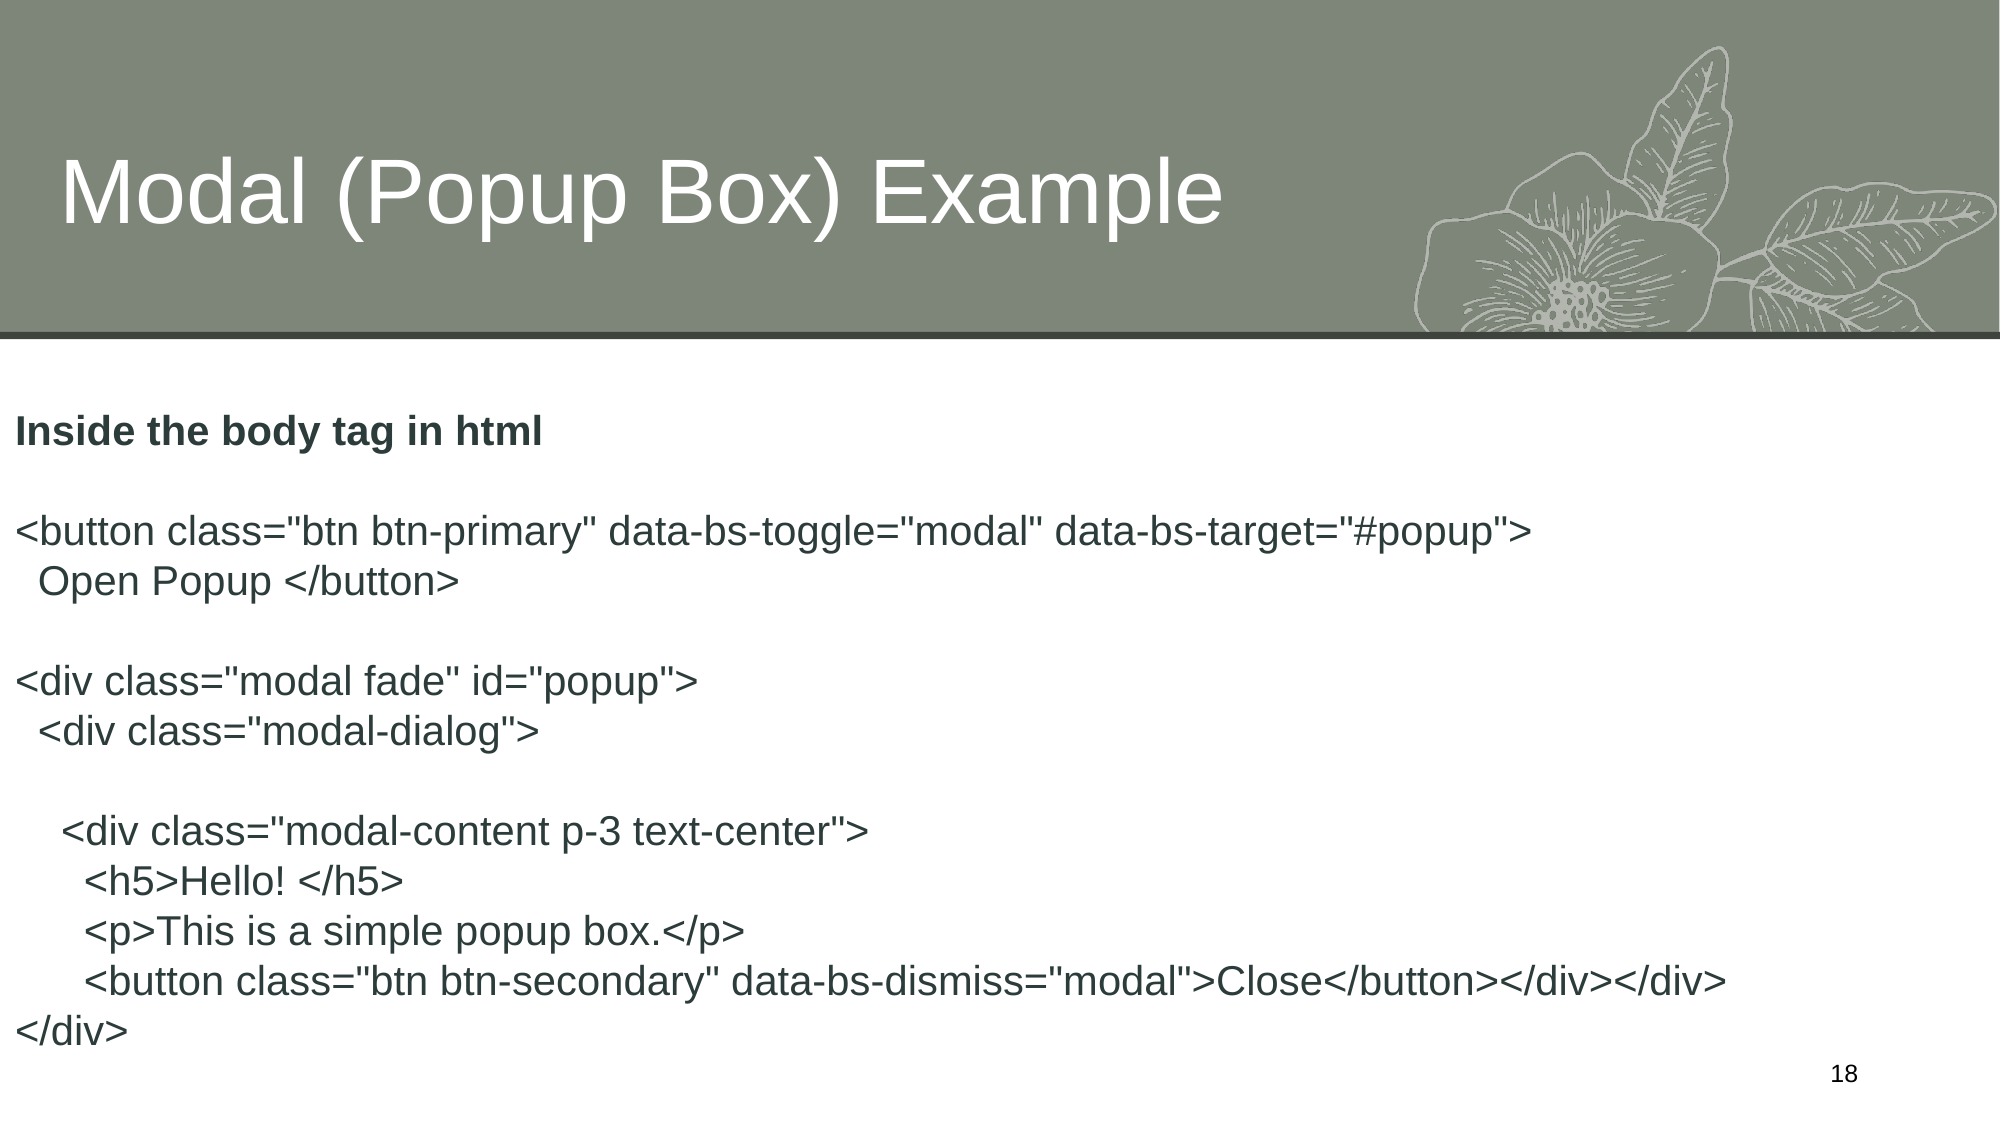

# Modal (Popup Box) Example
Inside the body tag in html
<button class="btn btn-primary" data-bs-toggle="modal" data-bs-target="#popup">
  Open Popup </button>

<div class="modal fade" id="popup">
  <div class="modal-dialog">

    <div class="modal-content p-3 text-center">
      <h5>Hello! </h5>
      <p>This is a simple popup box.</p>
      <button class="btn btn-secondary" data-bs-dismiss="modal">Close</button></div></div>
</div>

18